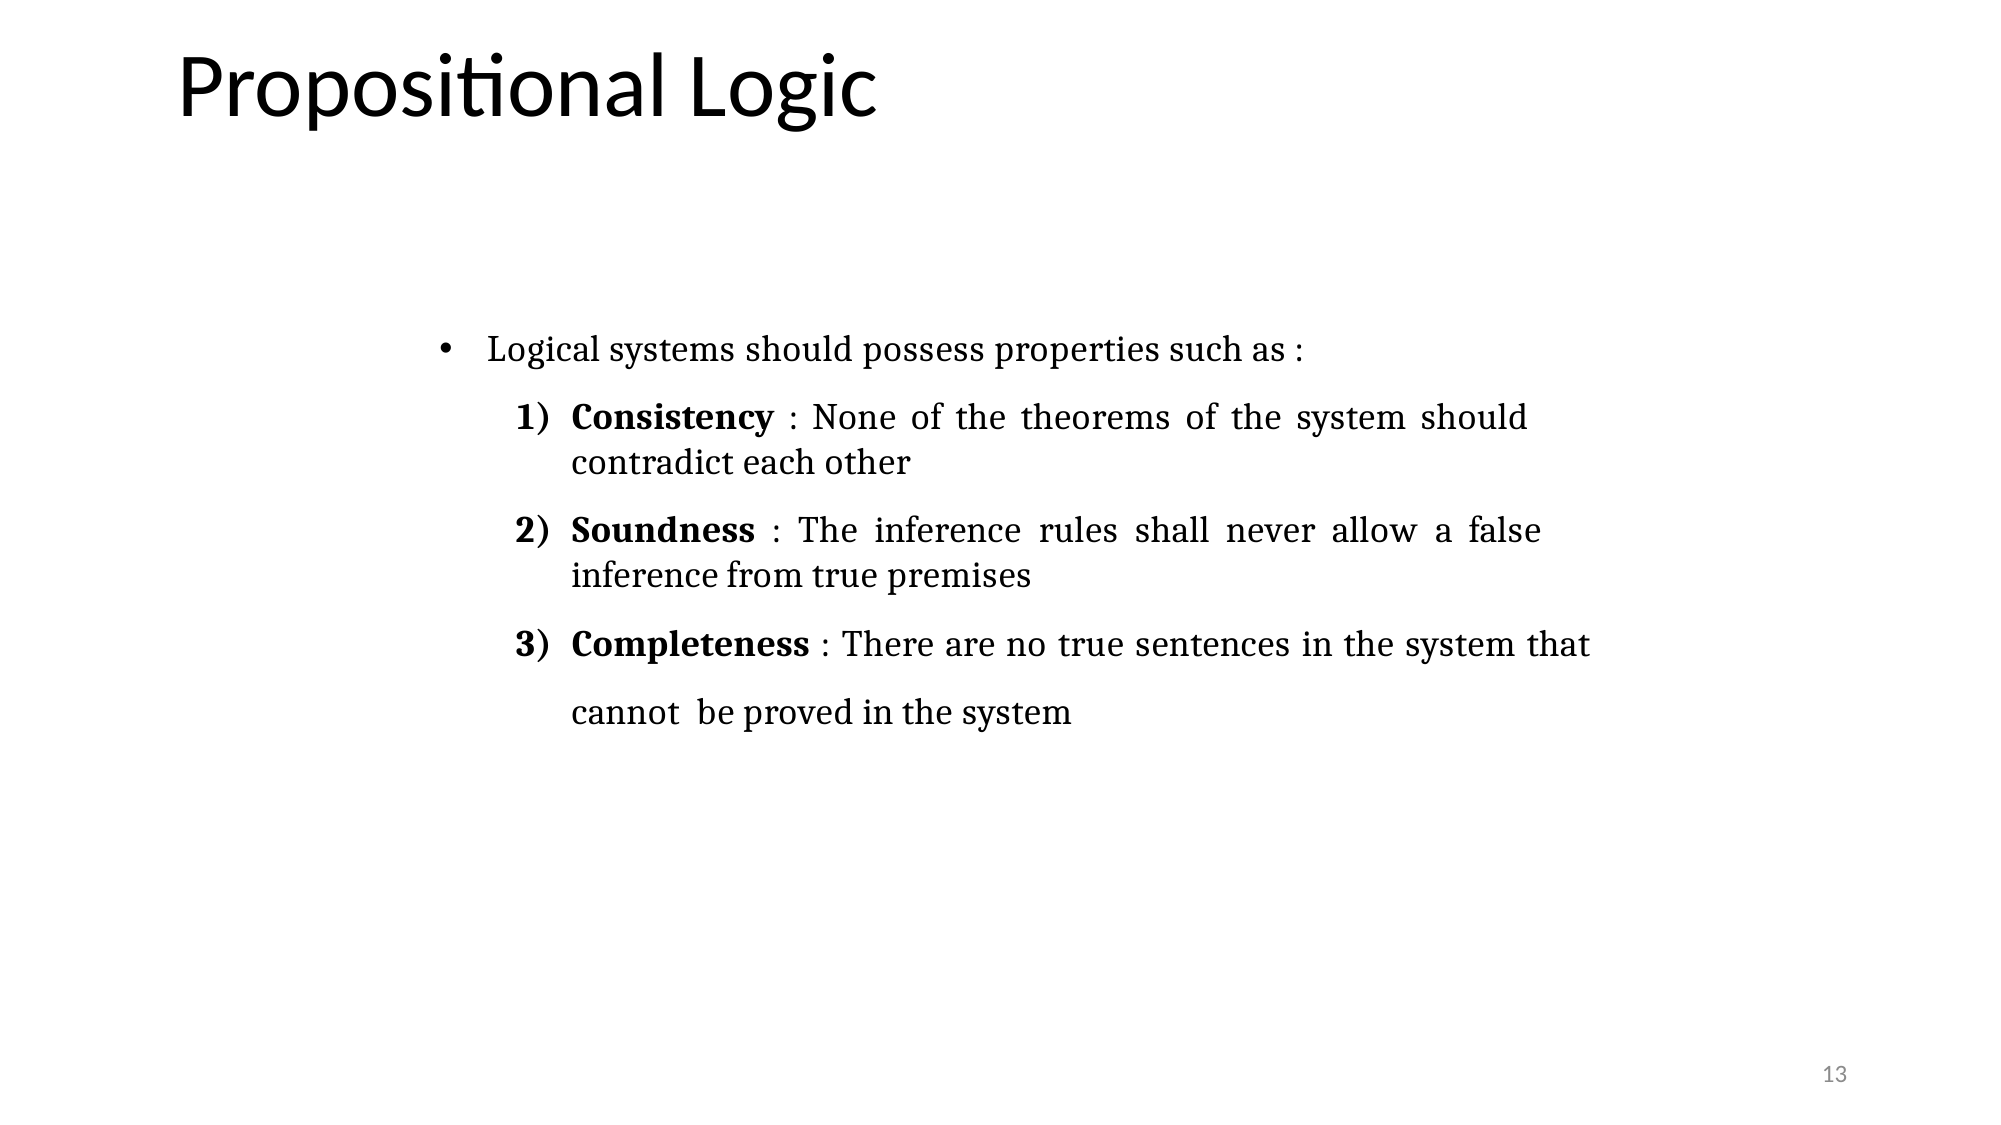

Propositional Logic
Logical systems should possess properties such as :
Consistency : None of the theorems of the system should contradict each other
Soundness : The inference rules shall never allow a false inference from true premises
Completeness : There are no true sentences in the system that cannot  be proved in the system
13